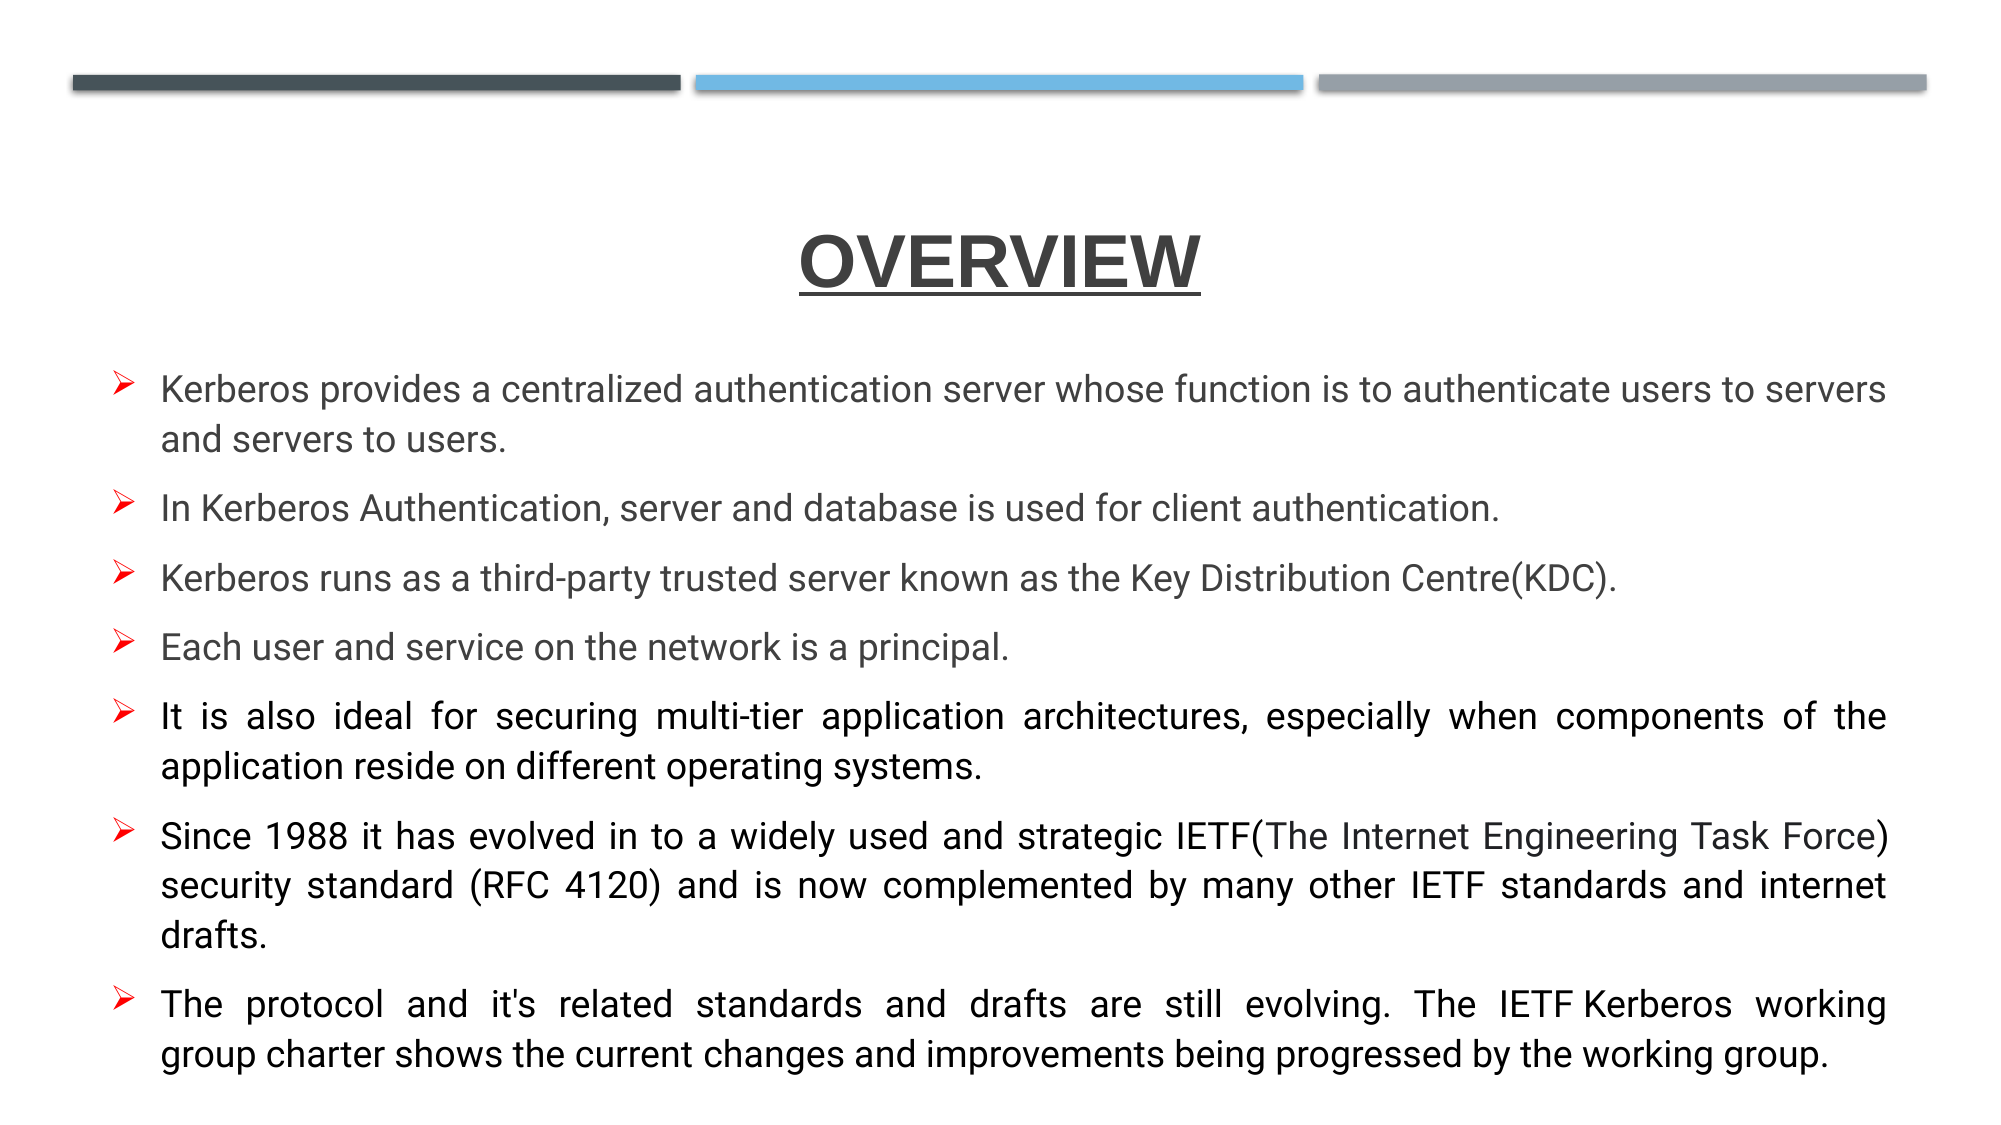

# OVERVIEW
Kerberos provides a centralized authentication server whose function is to authenticate users to servers and servers to users.
In Kerberos Authentication, server and database is used for client authentication.
Kerberos runs as a third-party trusted server known as the Key Distribution Centre(KDC).
Each user and service on the network is a principal.
It is also ideal for securing multi-tier application architectures, especially when components of the application reside on different operating systems.
Since 1988 it has evolved in to a widely used and strategic IETF(The Internet Engineering Task Force) security standard (RFC 4120) and is now complemented by many other IETF standards and internet drafts.
The protocol and it's related standards and drafts are still evolving. The IETF Kerberos working group charter shows the current changes and improvements being progressed by the working group.